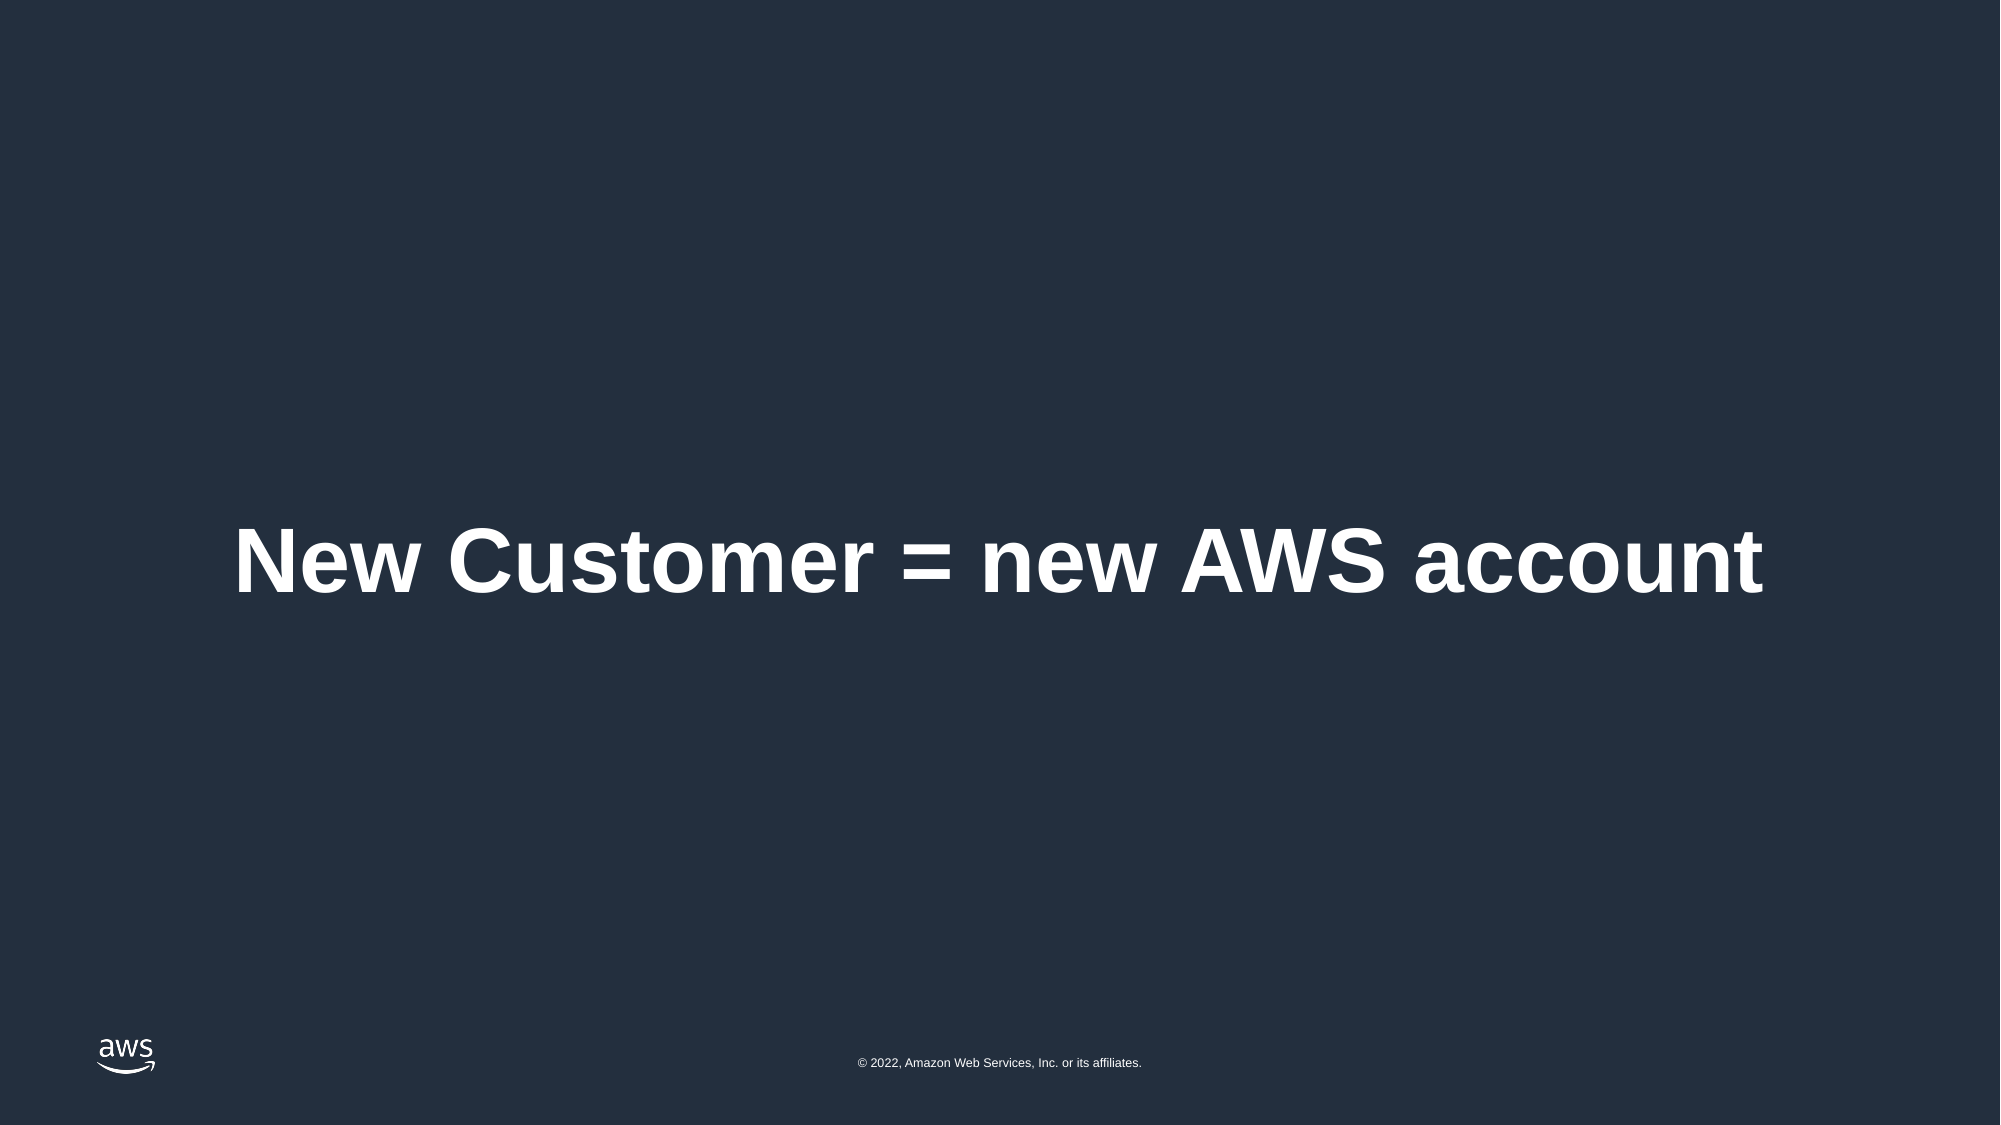

# New Customer = new AWS account